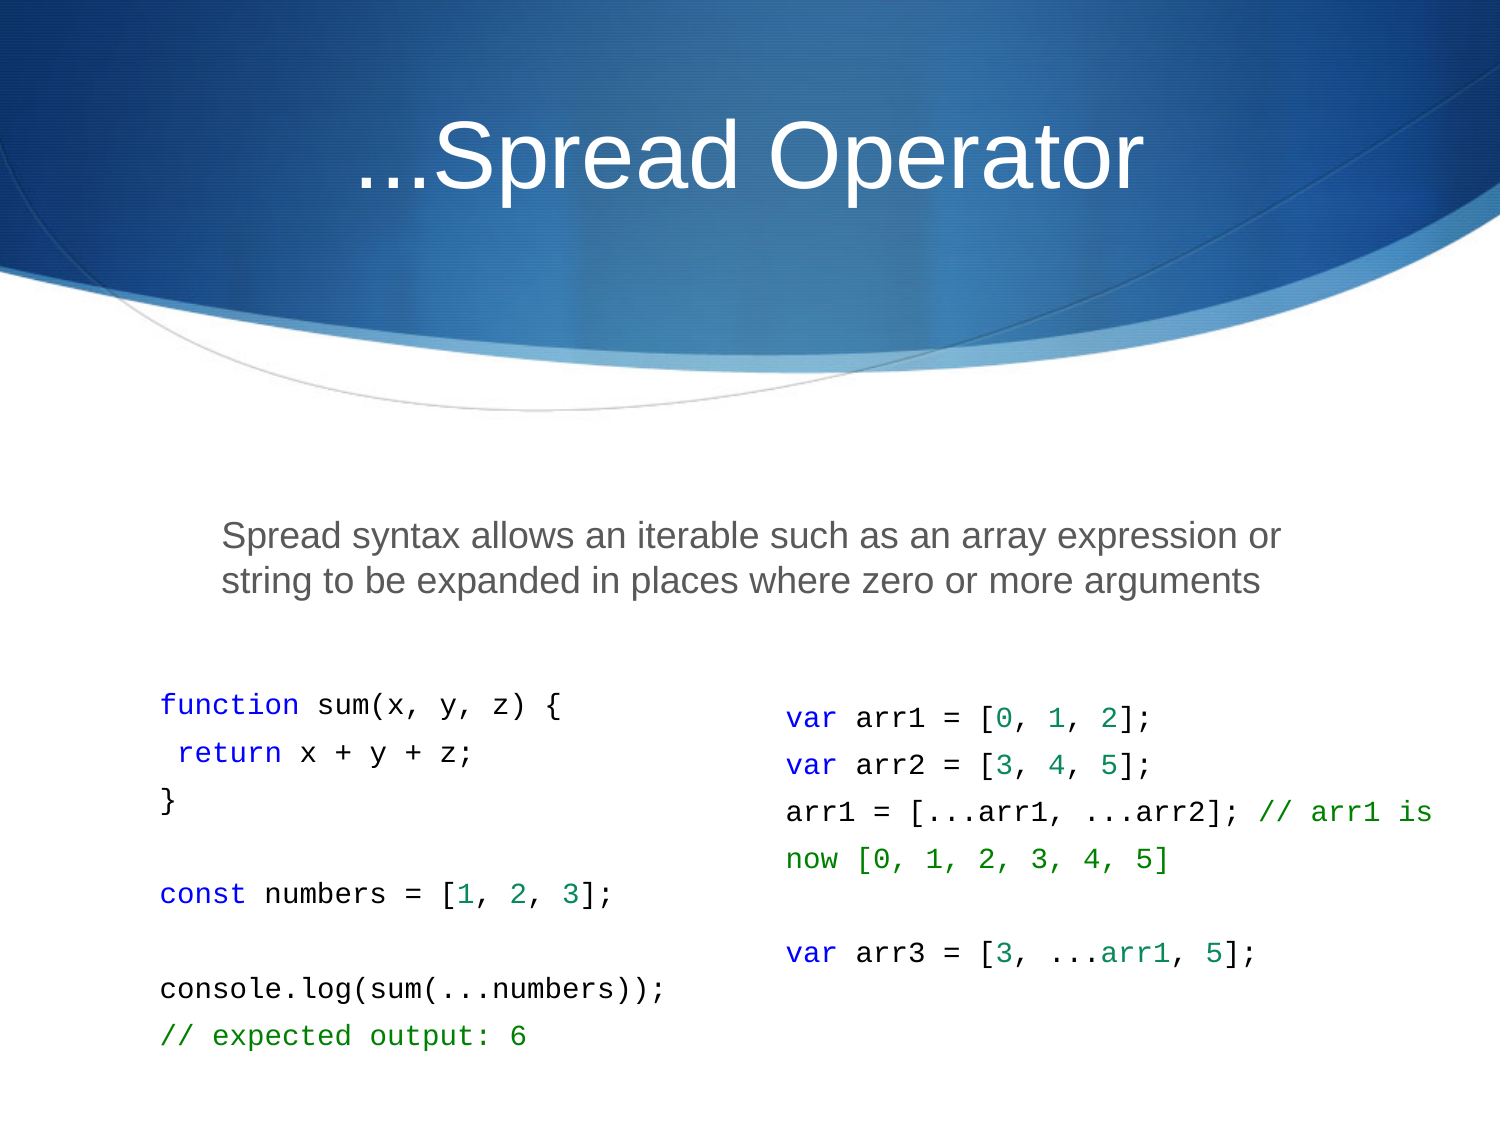

...Spread Operator

Spread syntax allows an iterable such as an array expression or string to be expanded in places where zero or more arguments

function sum(x, y, z) {
 return x + y + z;
}

const numbers = [1, 2, 3];

console.log(sum(...numbers));
// expected output: 6
var arr1 = [0, 1, 2];
var arr2 = [3, 4, 5];
arr1 = [...arr1, ...arr2]; // arr1 is now [0, 1, 2, 3, 4, 5]

var arr3 = [3, ...arr1, 5];